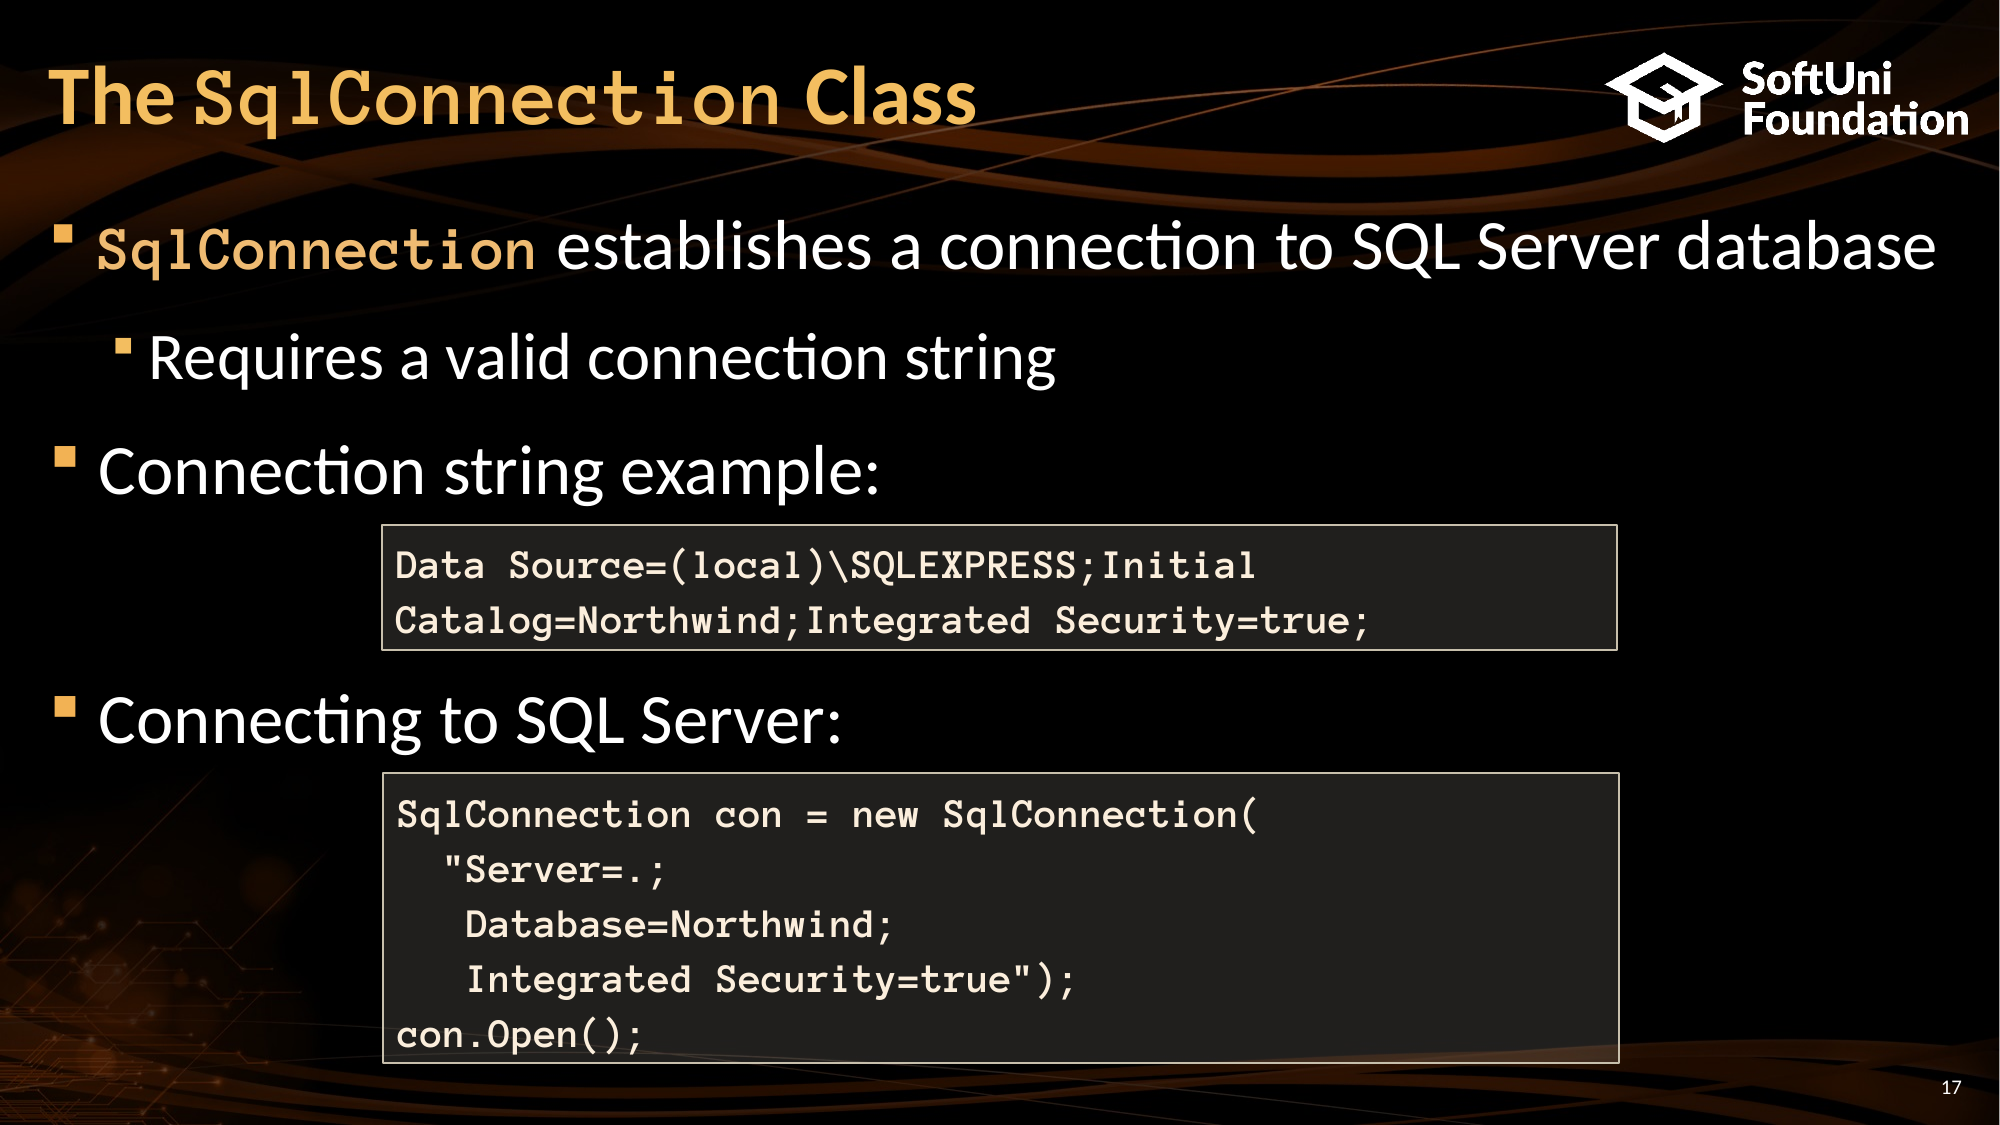

# The SqlConnection Class
SqlConnection establishes a connection to SQL Server database
Requires a valid connection string
Connection string example:

Connecting to SQL Server:
Data Source=(local)\SQLEXPRESS;Initial Catalog=Northwind;Integrated Security=true;
SqlConnection con = new SqlConnection(
  "Server=.;
   Database=Northwind;
   Integrated Security=true");
con.Open();
17